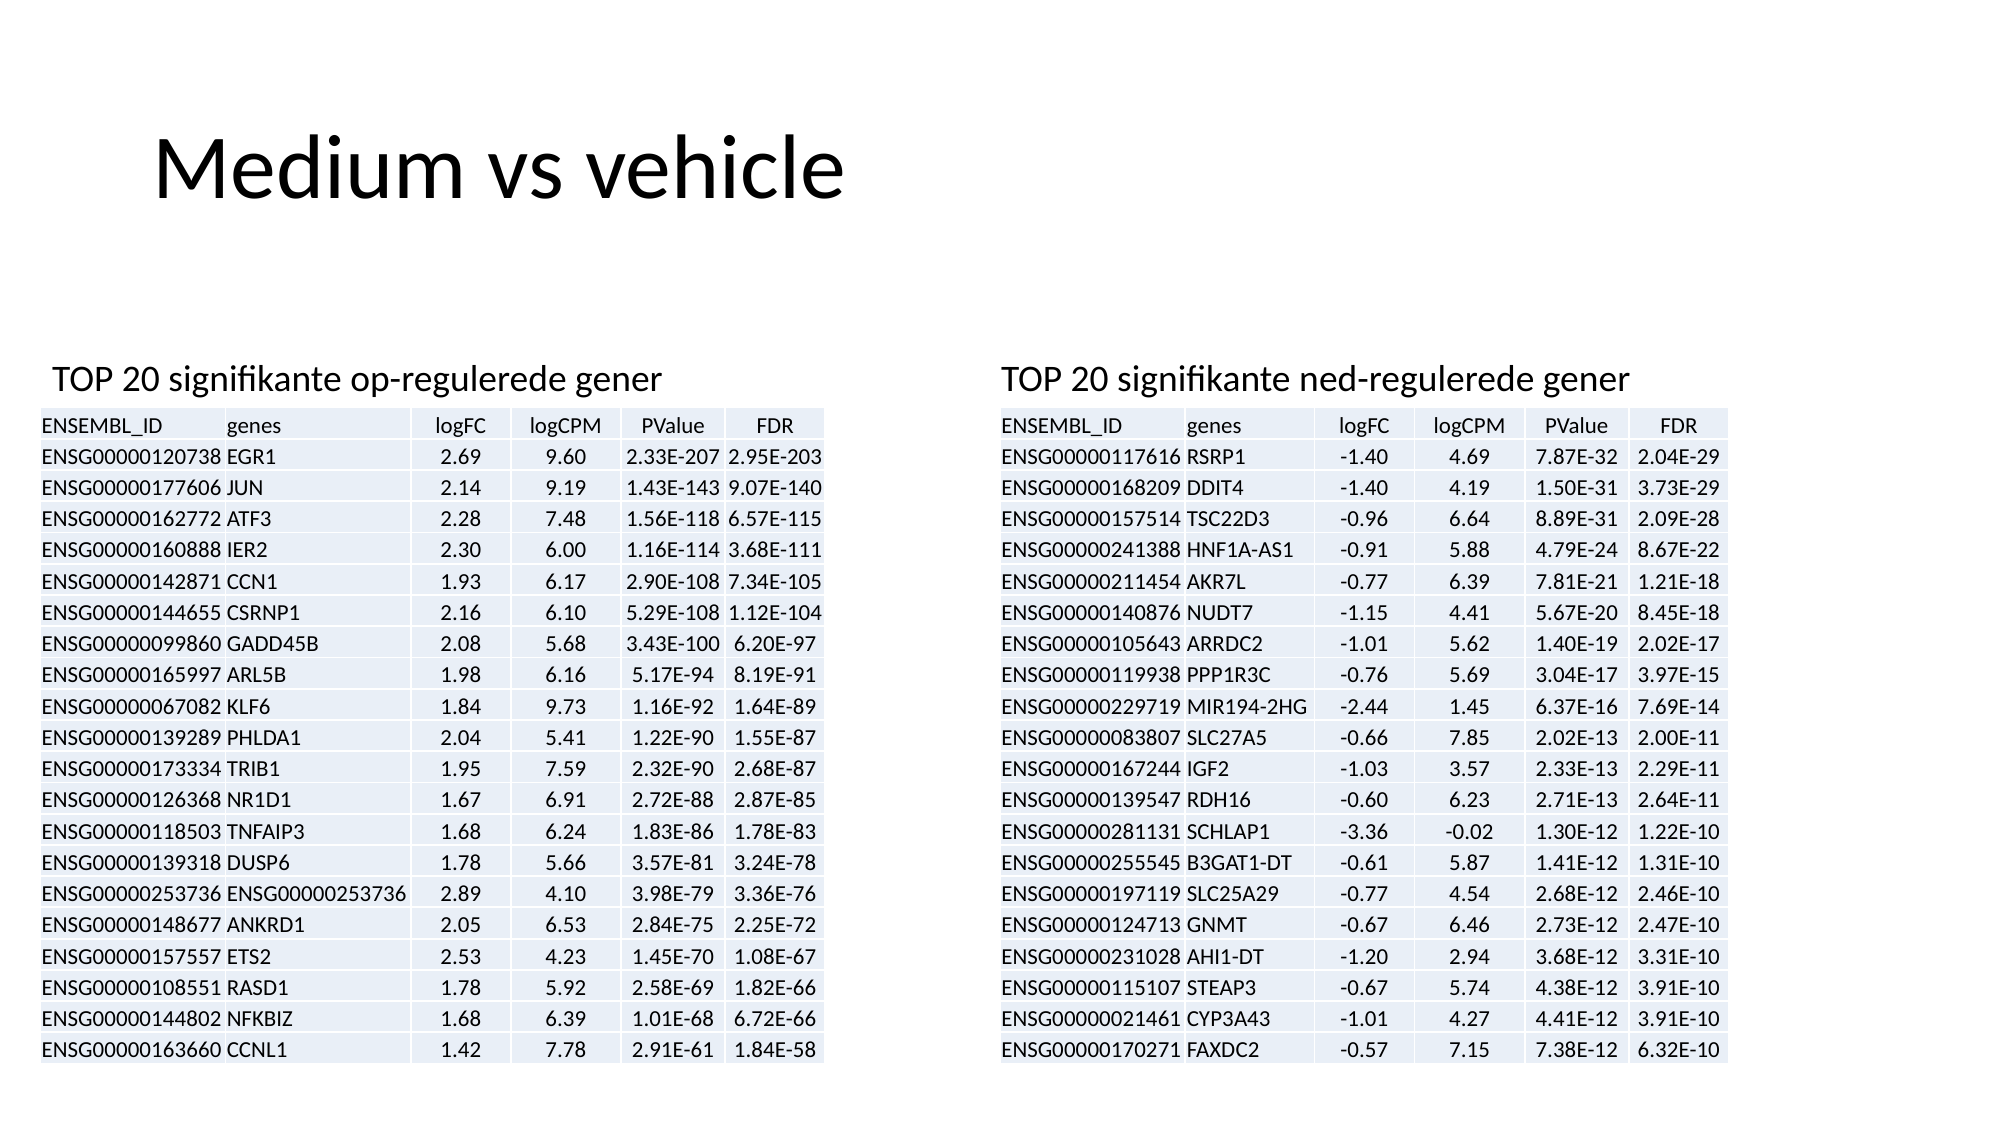

# Medium vs vehicle
TOP 20 signifikante op-regulerede gener
TOP 20 signifikante ned-regulerede gener
| ENSEMBL\_ID | genes | logFC | logCPM | PValue | FDR |
| --- | --- | --- | --- | --- | --- |
| ENSG00000120738 | EGR1 | 2.69 | 9.60 | 2.33E-207 | 2.95E-203 |
| ENSG00000177606 | JUN | 2.14 | 9.19 | 1.43E-143 | 9.07E-140 |
| ENSG00000162772 | ATF3 | 2.28 | 7.48 | 1.56E-118 | 6.57E-115 |
| ENSG00000160888 | IER2 | 2.30 | 6.00 | 1.16E-114 | 3.68E-111 |
| ENSG00000142871 | CCN1 | 1.93 | 6.17 | 2.90E-108 | 7.34E-105 |
| ENSG00000144655 | CSRNP1 | 2.16 | 6.10 | 5.29E-108 | 1.12E-104 |
| ENSG00000099860 | GADD45B | 2.08 | 5.68 | 3.43E-100 | 6.20E-97 |
| ENSG00000165997 | ARL5B | 1.98 | 6.16 | 5.17E-94 | 8.19E-91 |
| ENSG00000067082 | KLF6 | 1.84 | 9.73 | 1.16E-92 | 1.64E-89 |
| ENSG00000139289 | PHLDA1 | 2.04 | 5.41 | 1.22E-90 | 1.55E-87 |
| ENSG00000173334 | TRIB1 | 1.95 | 7.59 | 2.32E-90 | 2.68E-87 |
| ENSG00000126368 | NR1D1 | 1.67 | 6.91 | 2.72E-88 | 2.87E-85 |
| ENSG00000118503 | TNFAIP3 | 1.68 | 6.24 | 1.83E-86 | 1.78E-83 |
| ENSG00000139318 | DUSP6 | 1.78 | 5.66 | 3.57E-81 | 3.24E-78 |
| ENSG00000253736 | ENSG00000253736 | 2.89 | 4.10 | 3.98E-79 | 3.36E-76 |
| ENSG00000148677 | ANKRD1 | 2.05 | 6.53 | 2.84E-75 | 2.25E-72 |
| ENSG00000157557 | ETS2 | 2.53 | 4.23 | 1.45E-70 | 1.08E-67 |
| ENSG00000108551 | RASD1 | 1.78 | 5.92 | 2.58E-69 | 1.82E-66 |
| ENSG00000144802 | NFKBIZ | 1.68 | 6.39 | 1.01E-68 | 6.72E-66 |
| ENSG00000163660 | CCNL1 | 1.42 | 7.78 | 2.91E-61 | 1.84E-58 |
| ENSEMBL\_ID | genes | logFC | logCPM | PValue | FDR |
| --- | --- | --- | --- | --- | --- |
| ENSG00000117616 | RSRP1 | -1.40 | 4.69 | 7.87E-32 | 2.04E-29 |
| ENSG00000168209 | DDIT4 | -1.40 | 4.19 | 1.50E-31 | 3.73E-29 |
| ENSG00000157514 | TSC22D3 | -0.96 | 6.64 | 8.89E-31 | 2.09E-28 |
| ENSG00000241388 | HNF1A-AS1 | -0.91 | 5.88 | 4.79E-24 | 8.67E-22 |
| ENSG00000211454 | AKR7L | -0.77 | 6.39 | 7.81E-21 | 1.21E-18 |
| ENSG00000140876 | NUDT7 | -1.15 | 4.41 | 5.67E-20 | 8.45E-18 |
| ENSG00000105643 | ARRDC2 | -1.01 | 5.62 | 1.40E-19 | 2.02E-17 |
| ENSG00000119938 | PPP1R3C | -0.76 | 5.69 | 3.04E-17 | 3.97E-15 |
| ENSG00000229719 | MIR194-2HG | -2.44 | 1.45 | 6.37E-16 | 7.69E-14 |
| ENSG00000083807 | SLC27A5 | -0.66 | 7.85 | 2.02E-13 | 2.00E-11 |
| ENSG00000167244 | IGF2 | -1.03 | 3.57 | 2.33E-13 | 2.29E-11 |
| ENSG00000139547 | RDH16 | -0.60 | 6.23 | 2.71E-13 | 2.64E-11 |
| ENSG00000281131 | SCHLAP1 | -3.36 | -0.02 | 1.30E-12 | 1.22E-10 |
| ENSG00000255545 | B3GAT1-DT | -0.61 | 5.87 | 1.41E-12 | 1.31E-10 |
| ENSG00000197119 | SLC25A29 | -0.77 | 4.54 | 2.68E-12 | 2.46E-10 |
| ENSG00000124713 | GNMT | -0.67 | 6.46 | 2.73E-12 | 2.47E-10 |
| ENSG00000231028 | AHI1-DT | -1.20 | 2.94 | 3.68E-12 | 3.31E-10 |
| ENSG00000115107 | STEAP3 | -0.67 | 5.74 | 4.38E-12 | 3.91E-10 |
| ENSG00000021461 | CYP3A43 | -1.01 | 4.27 | 4.41E-12 | 3.91E-10 |
| ENSG00000170271 | FAXDC2 | -0.57 | 7.15 | 7.38E-12 | 6.32E-10 |